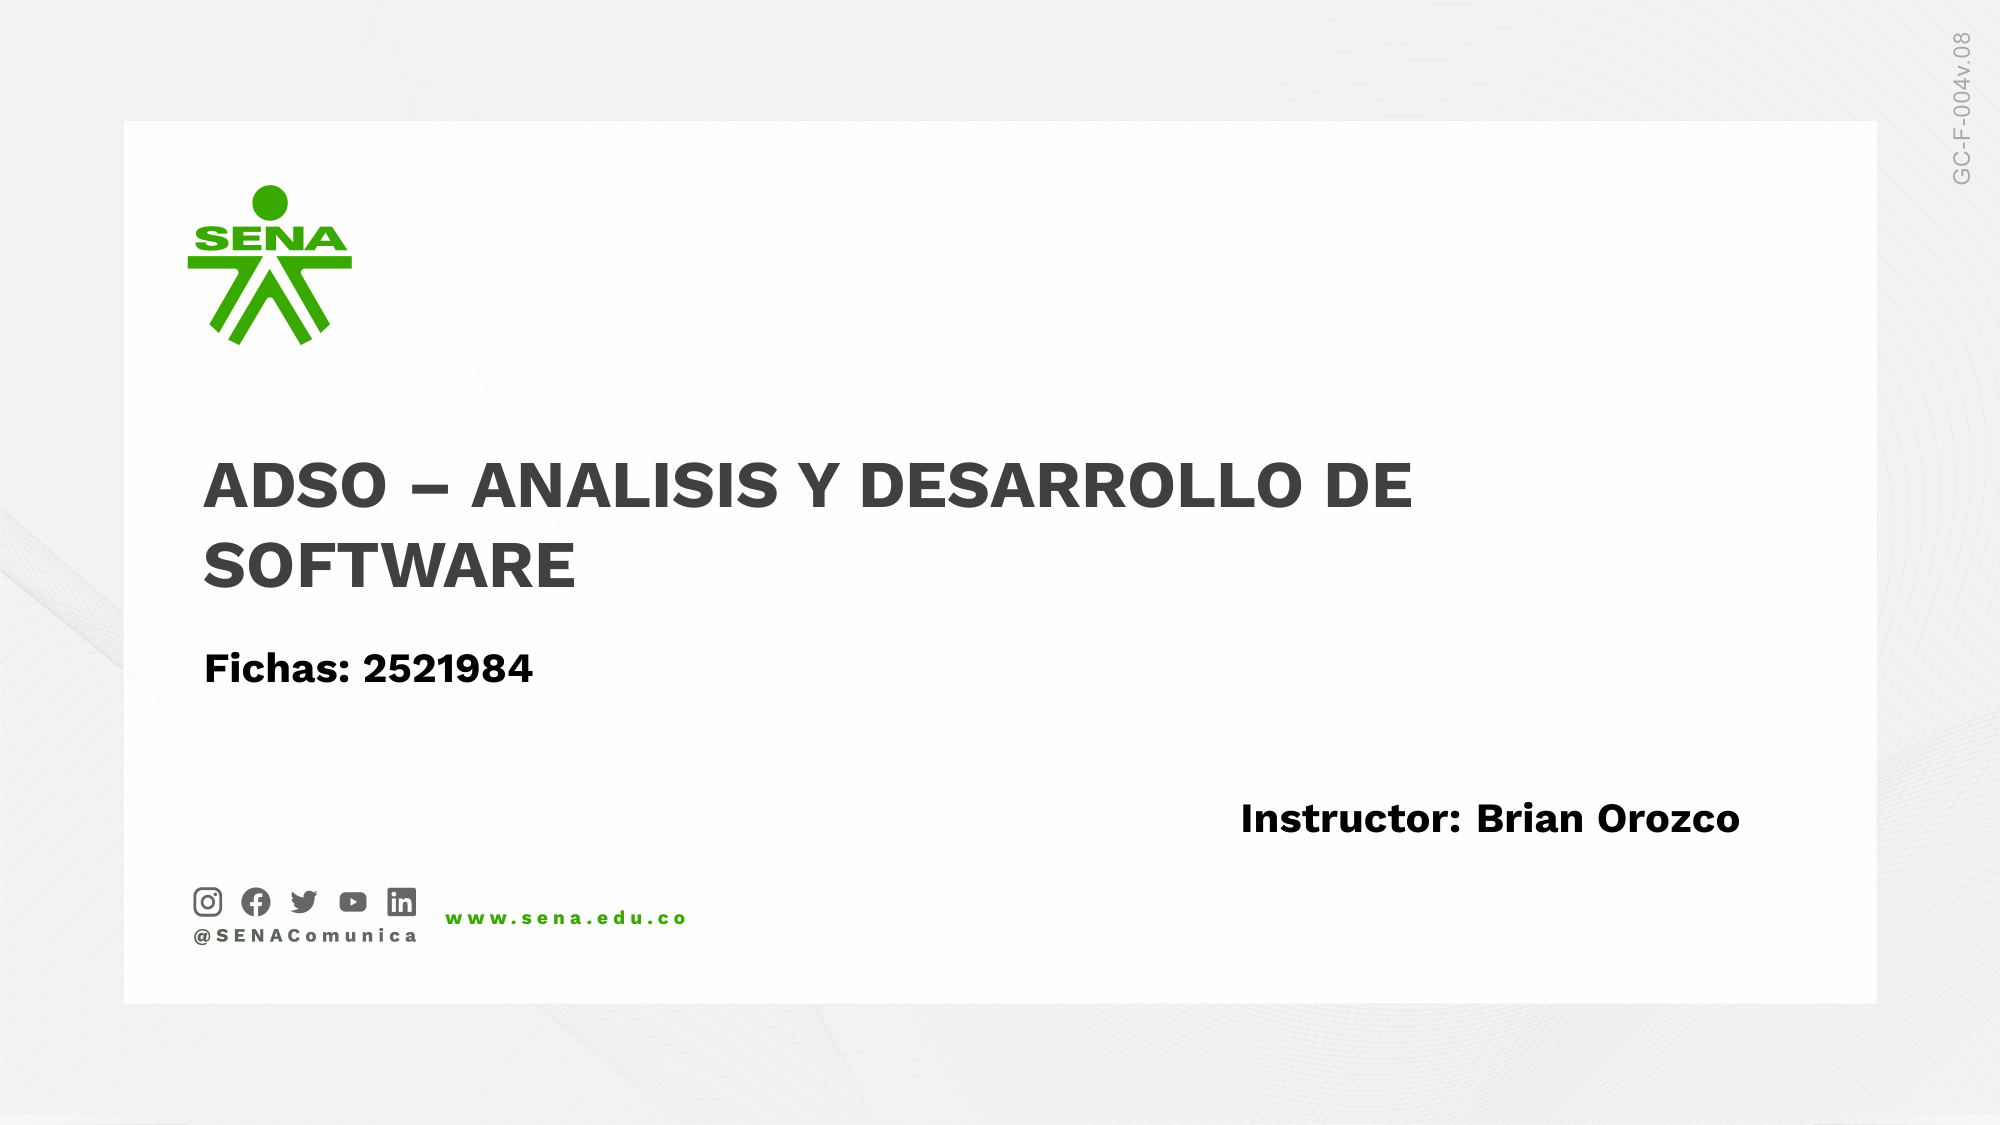

ADSO – ANALISIS Y DESARROLLO DE SOFTWARE

Fichas: 2521984

Instructor: Brian Orozco